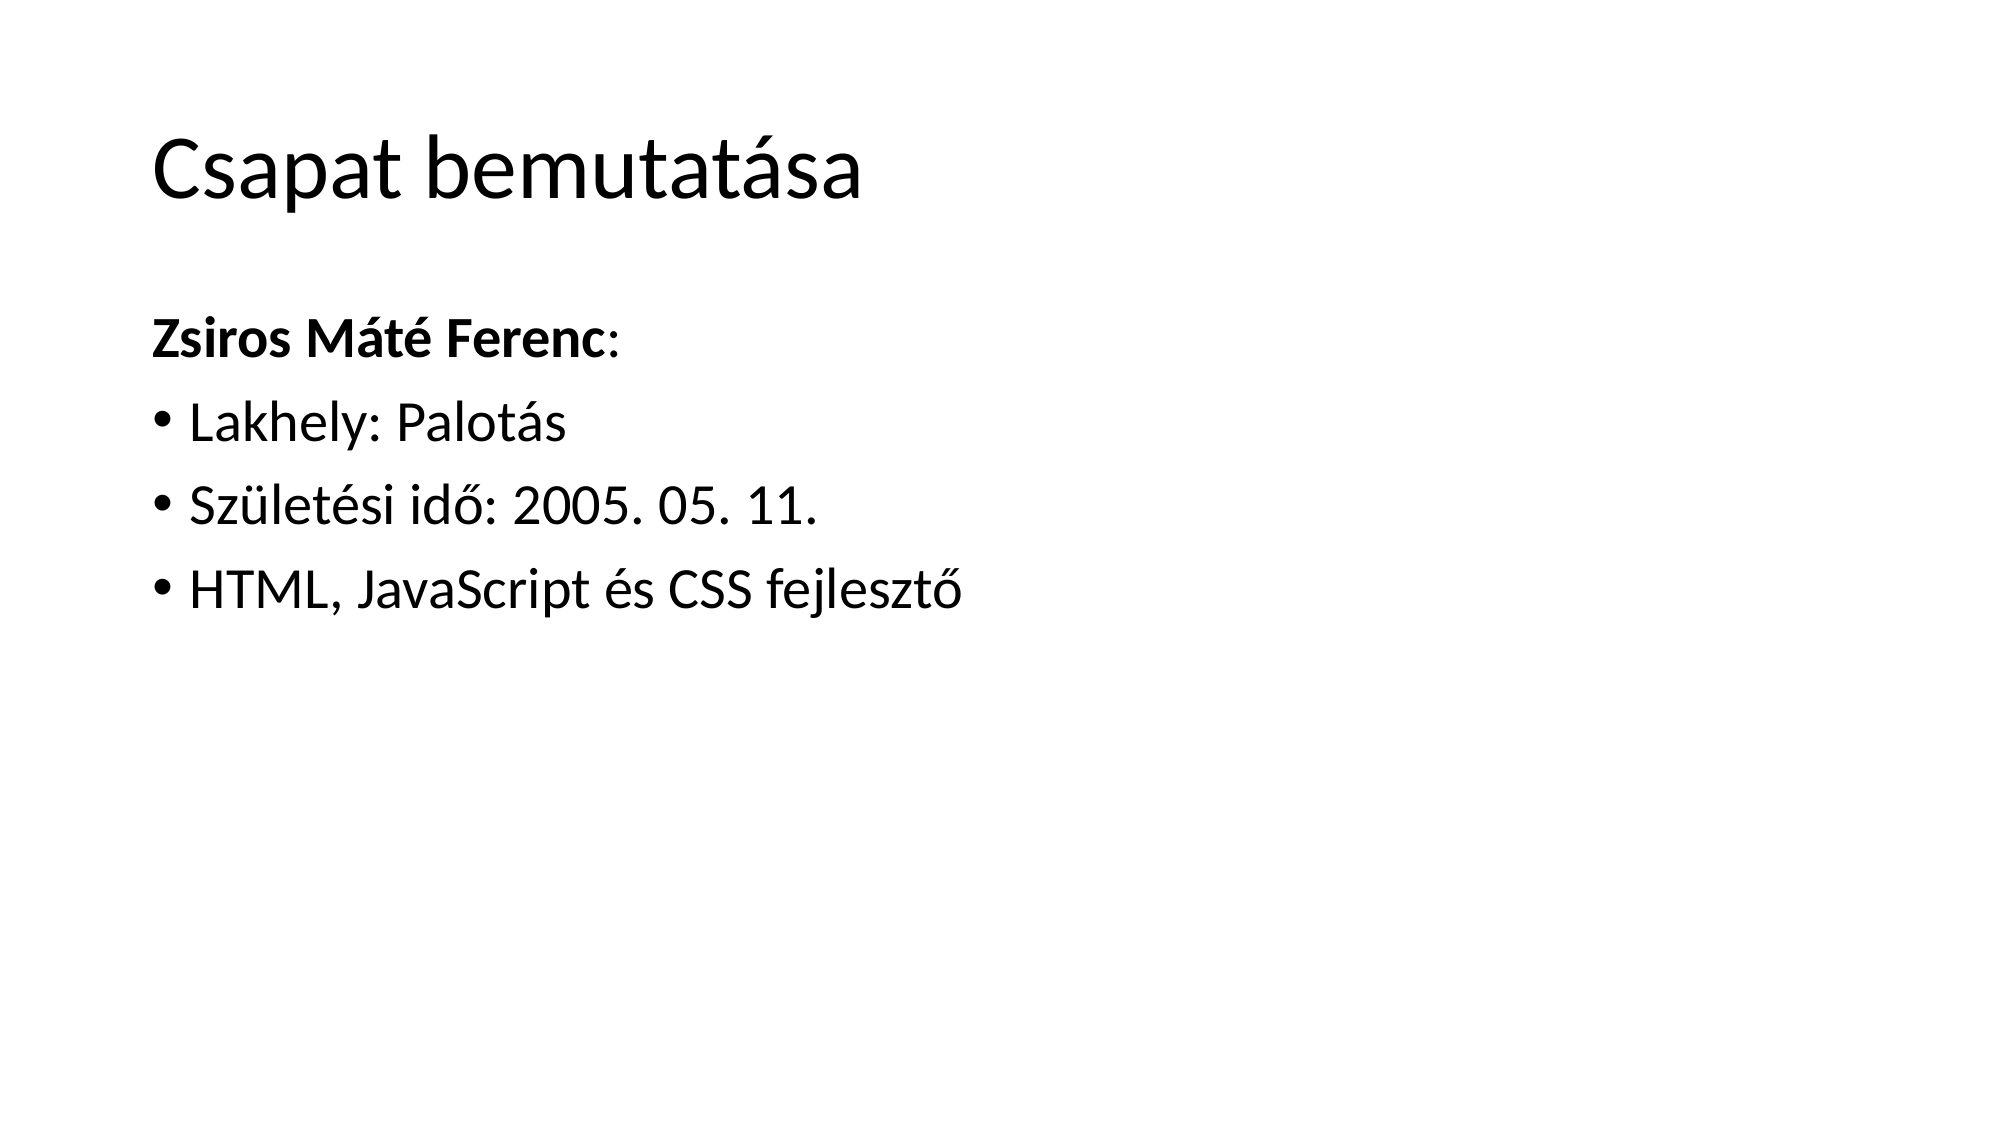

# Csapat bemutatása
Zsiros Máté Ferenc:
Lakhely: Palotás
Születési idő: 2005. 05. 11.
HTML, JavaScript és CSS fejlesztő